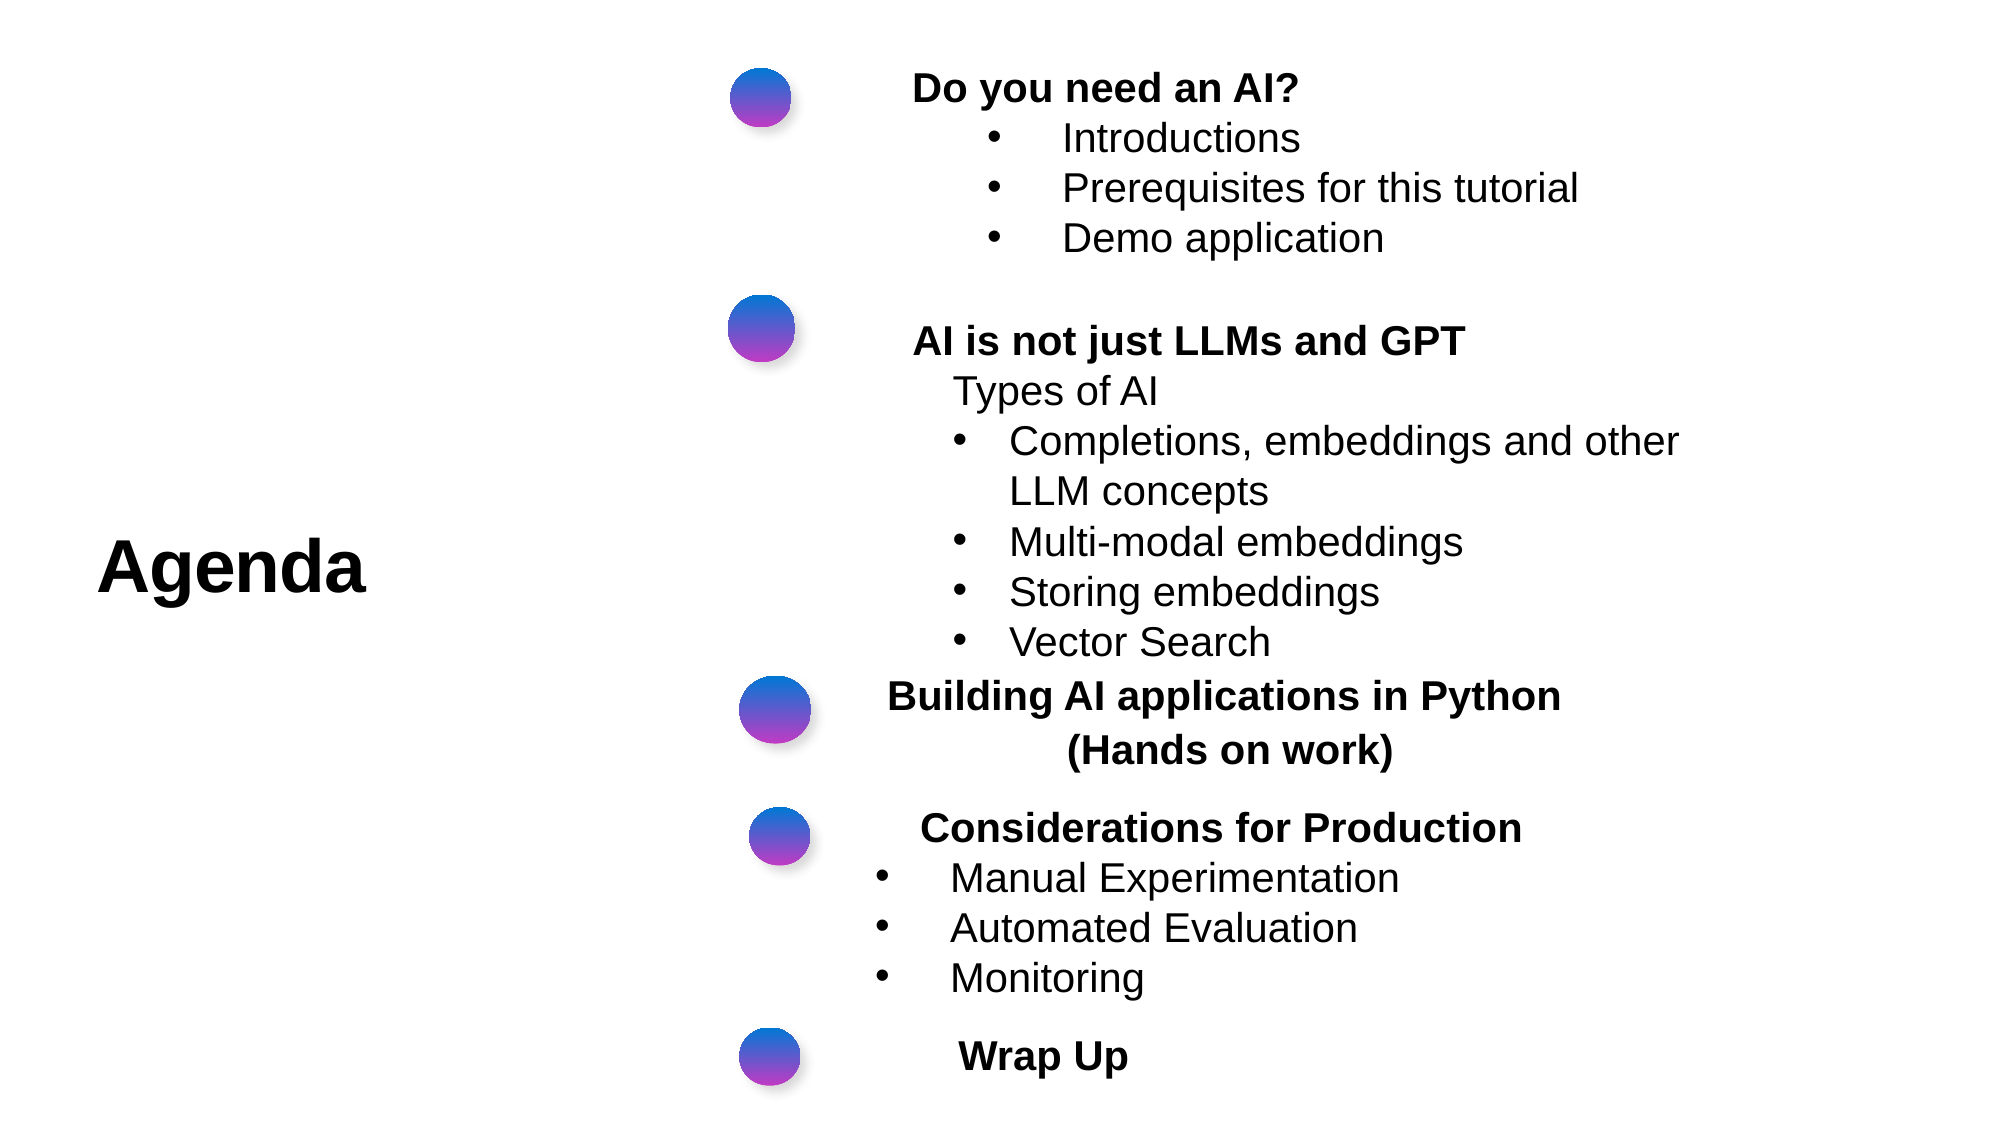

Do you need an AI?
Introductions
Prerequisites for this tutorial
Demo application

   AI is not just LLMs and GPT
Types of AI
Completions, embeddings and other LLM concepts
Multi-modal embeddings
Storing embeddings
Vector Search
# Agenda
Building AI applications in Python
(Hands on work)
Considerations for Production
Manual Experimentation
Automated Evaluation
Monitoring
Wrap Up